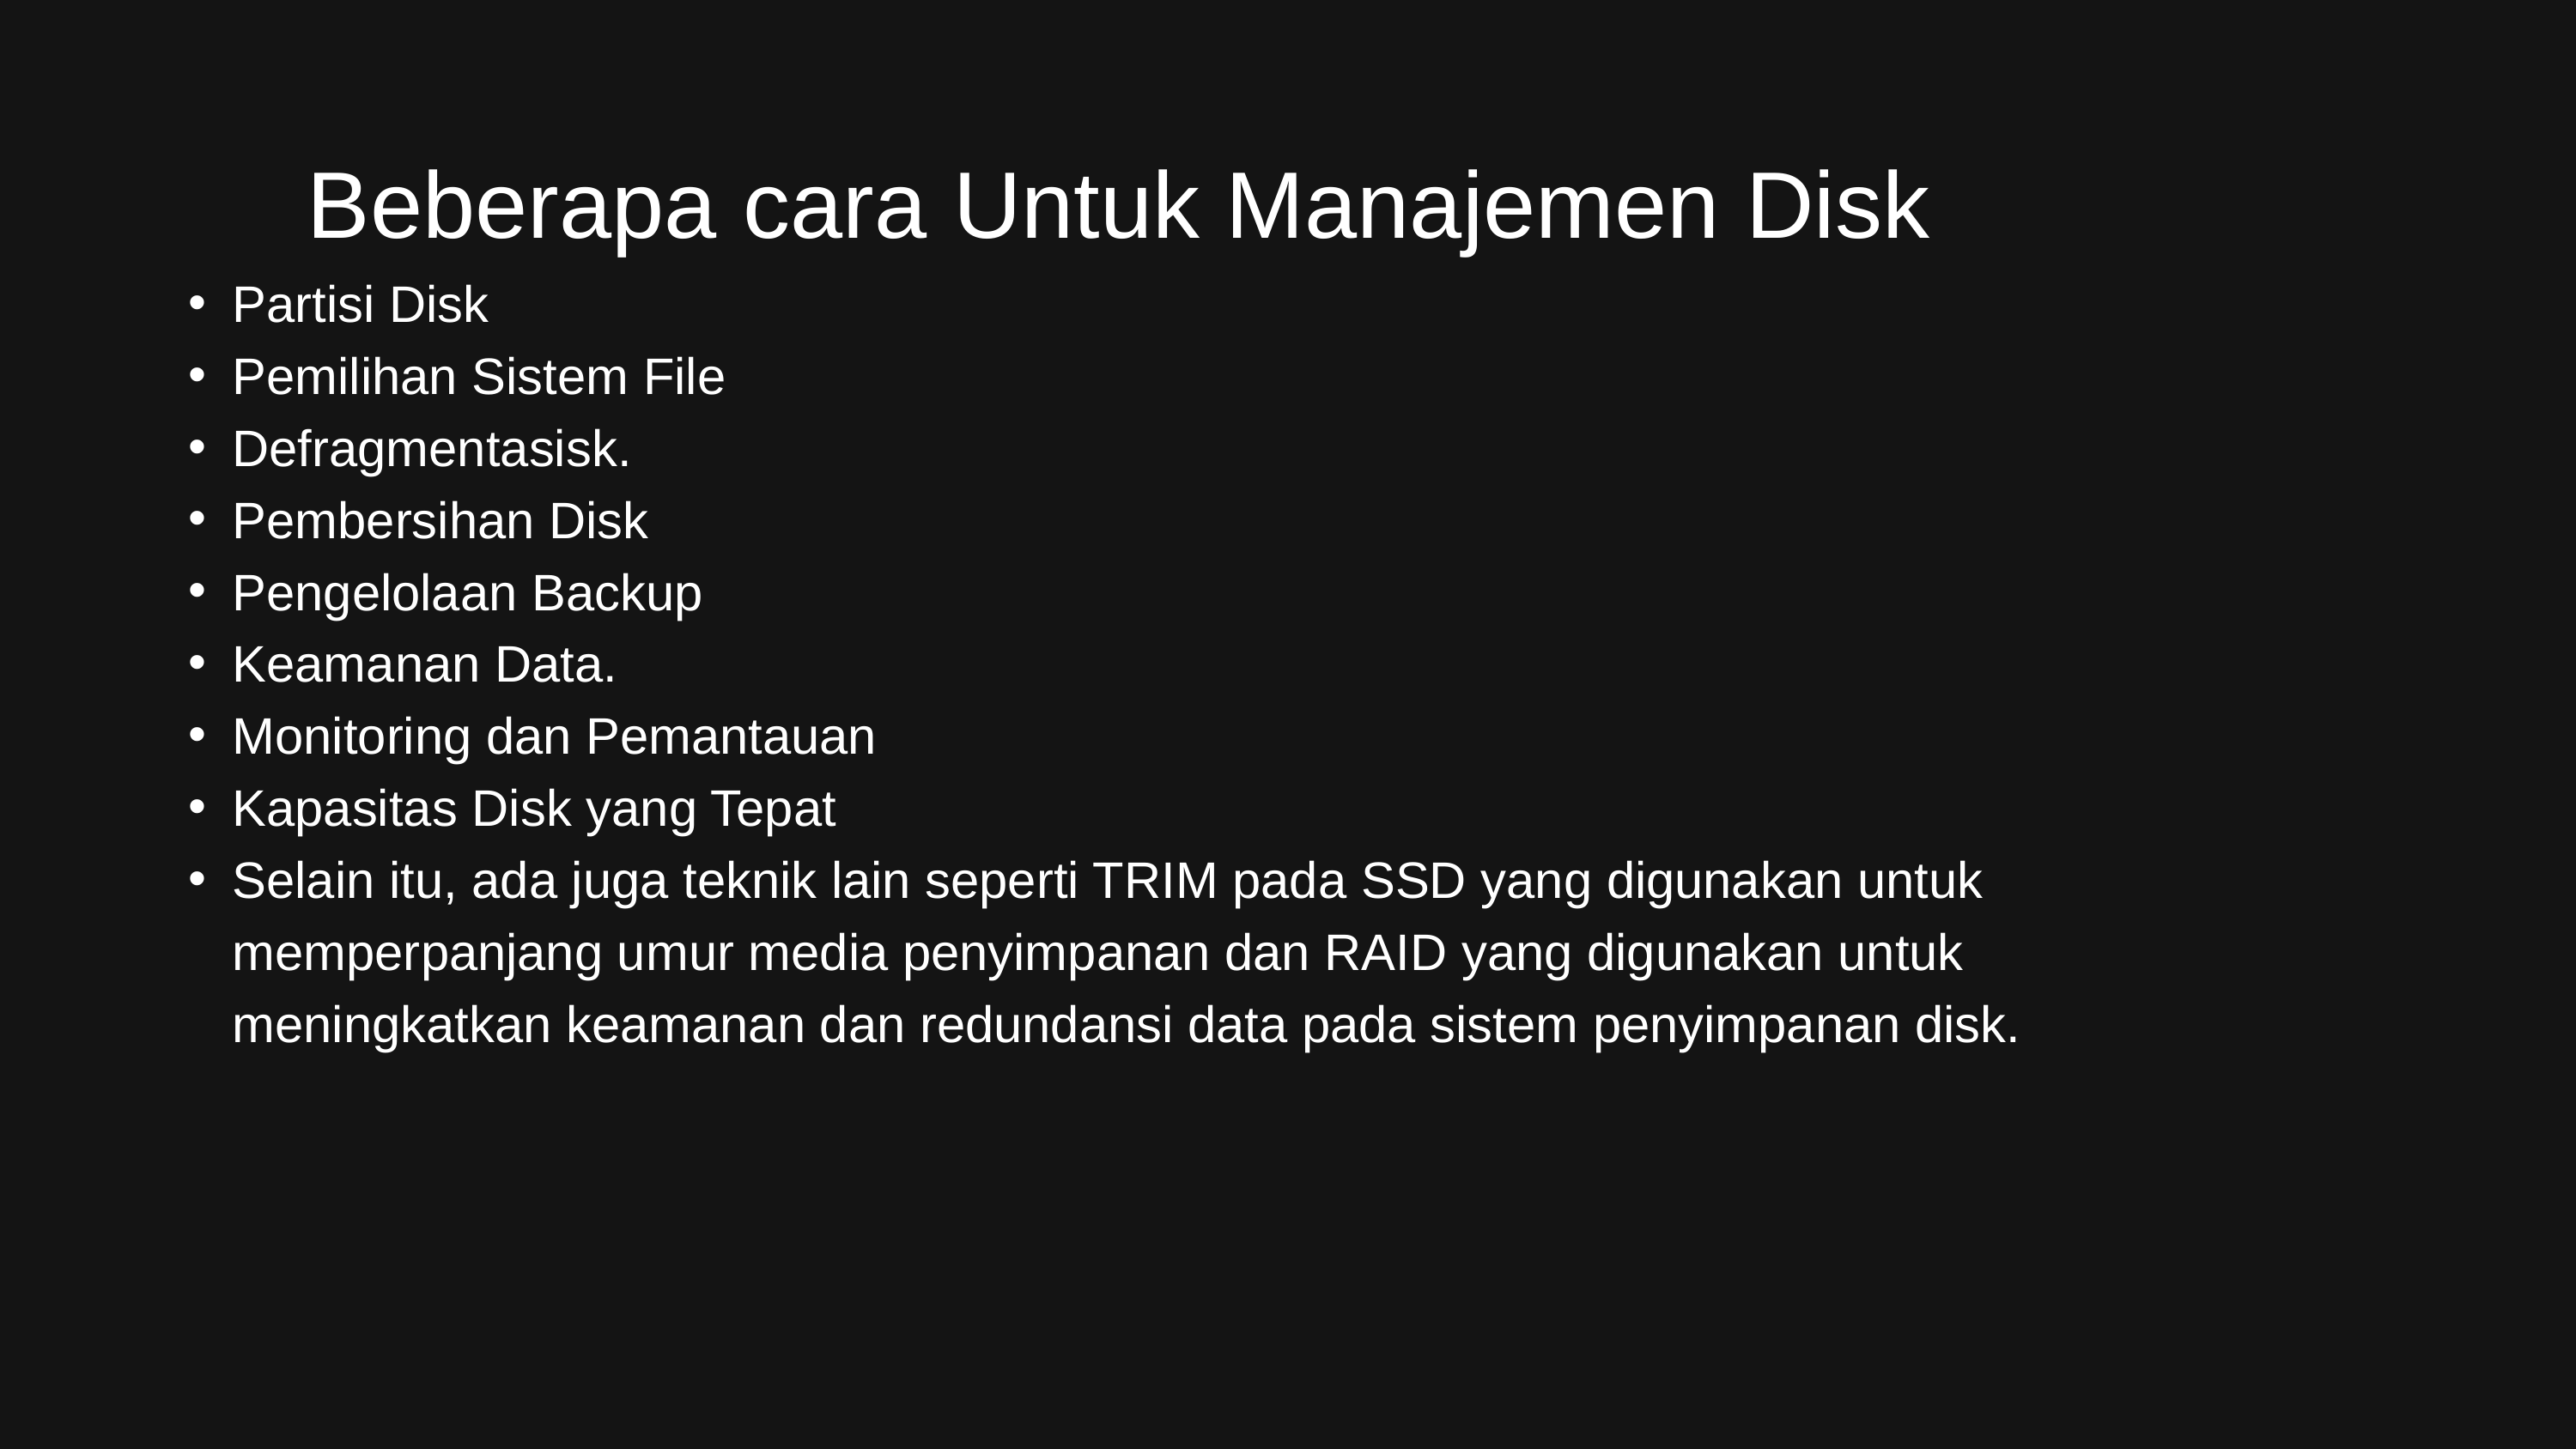

Beberapa cara Untuk Manajemen Disk
Partisi Disk
Pemilihan Sistem File
Defragmentasisk.
Pembersihan Disk
Pengelolaan Backup
Keamanan Data.
Monitoring dan Pemantauan
Kapasitas Disk yang Tepat
Selain itu, ada juga teknik lain seperti TRIM pada SSD yang digunakan untuk memperpanjang umur media penyimpanan dan RAID yang digunakan untuk meningkatkan keamanan dan redundansi data pada sistem penyimpanan disk.